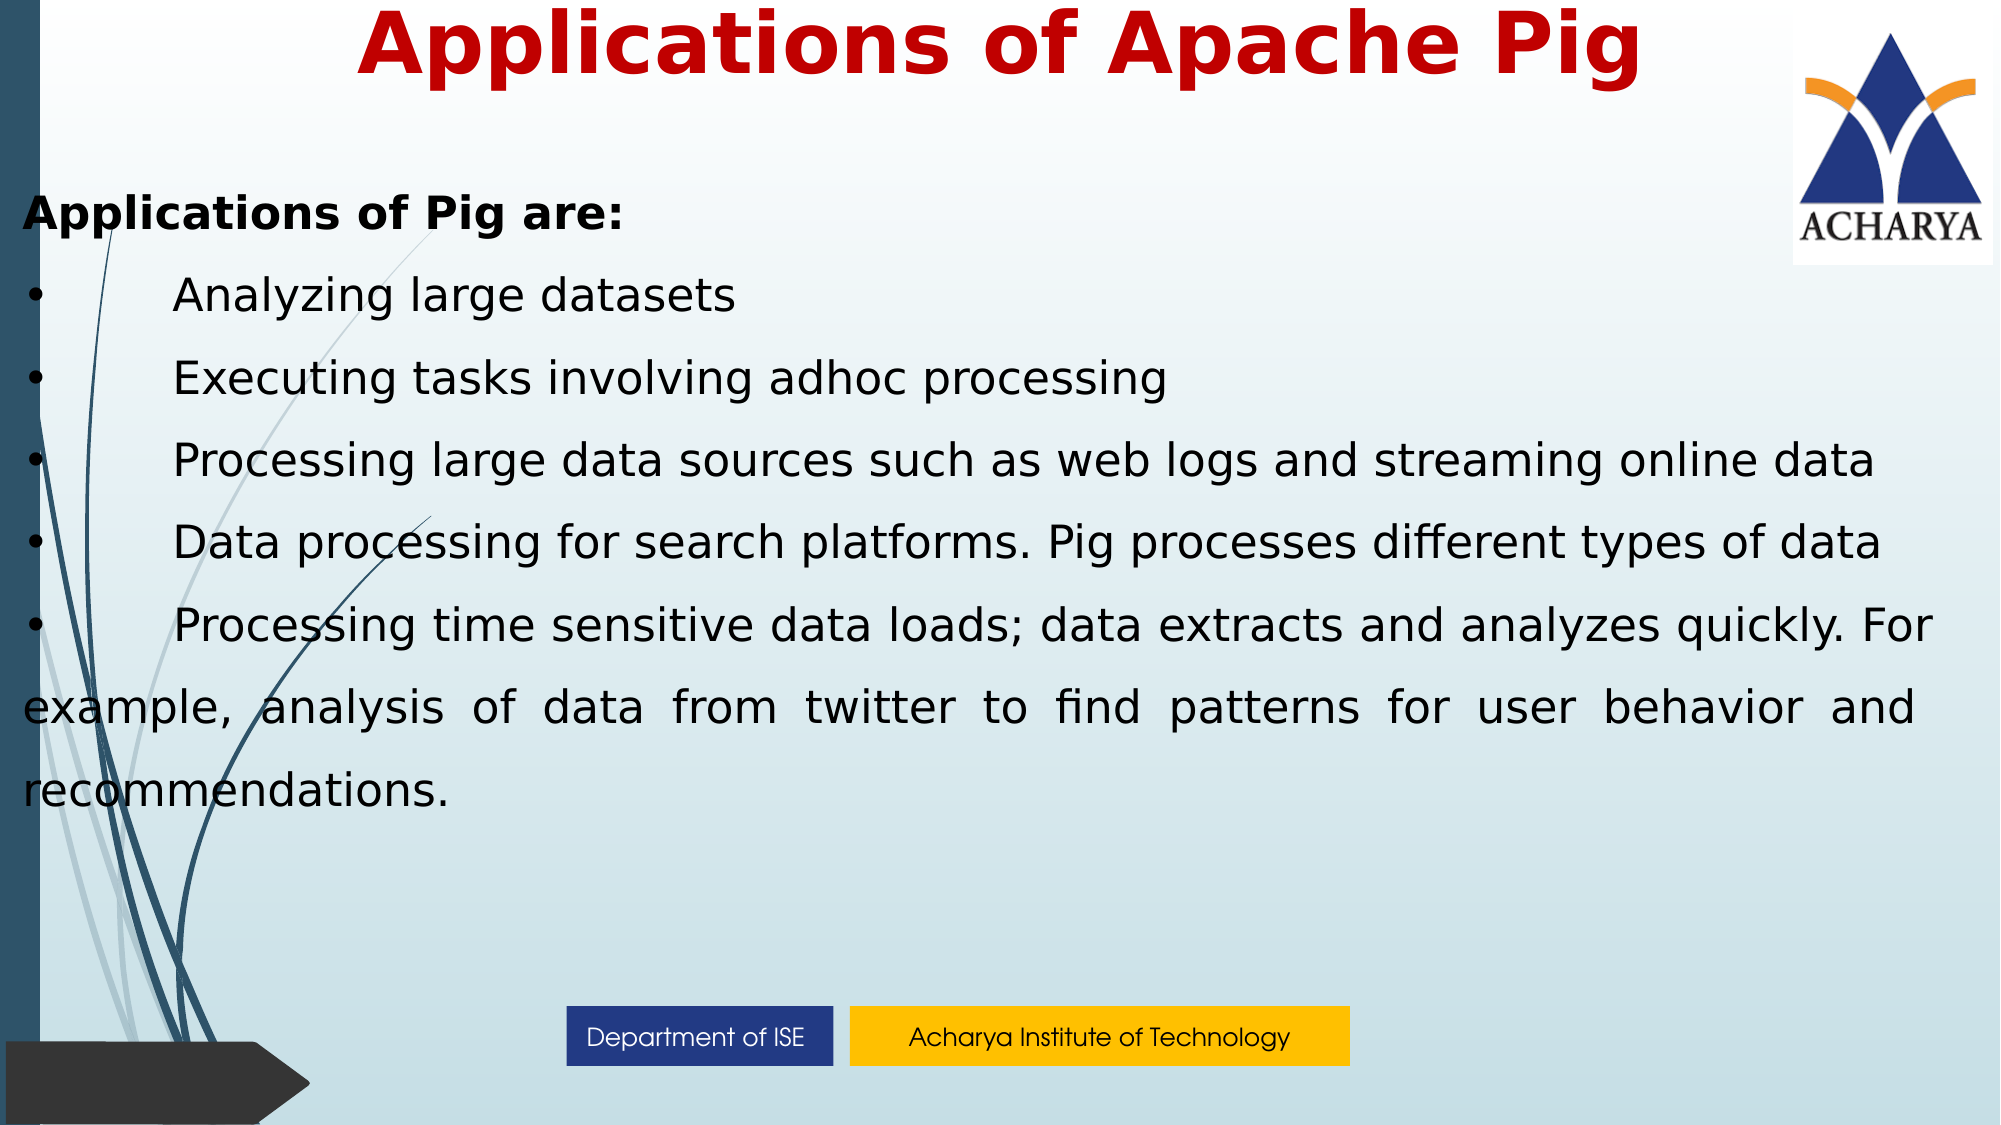

# Applications of Apache Pig
Applications of Pig are:
•	Analyzing large datasets
•	Executing tasks involving adhoc processing
•	Processing large data sources such as web logs and streaming online data
•	Data processing for search platforms. Pig processes different types of data
• 	Processing time sensitive data loads; data extracts and analyzes quickly. For 	example, analysis of data from twitter to find patterns for user behavior and 	recommendations.